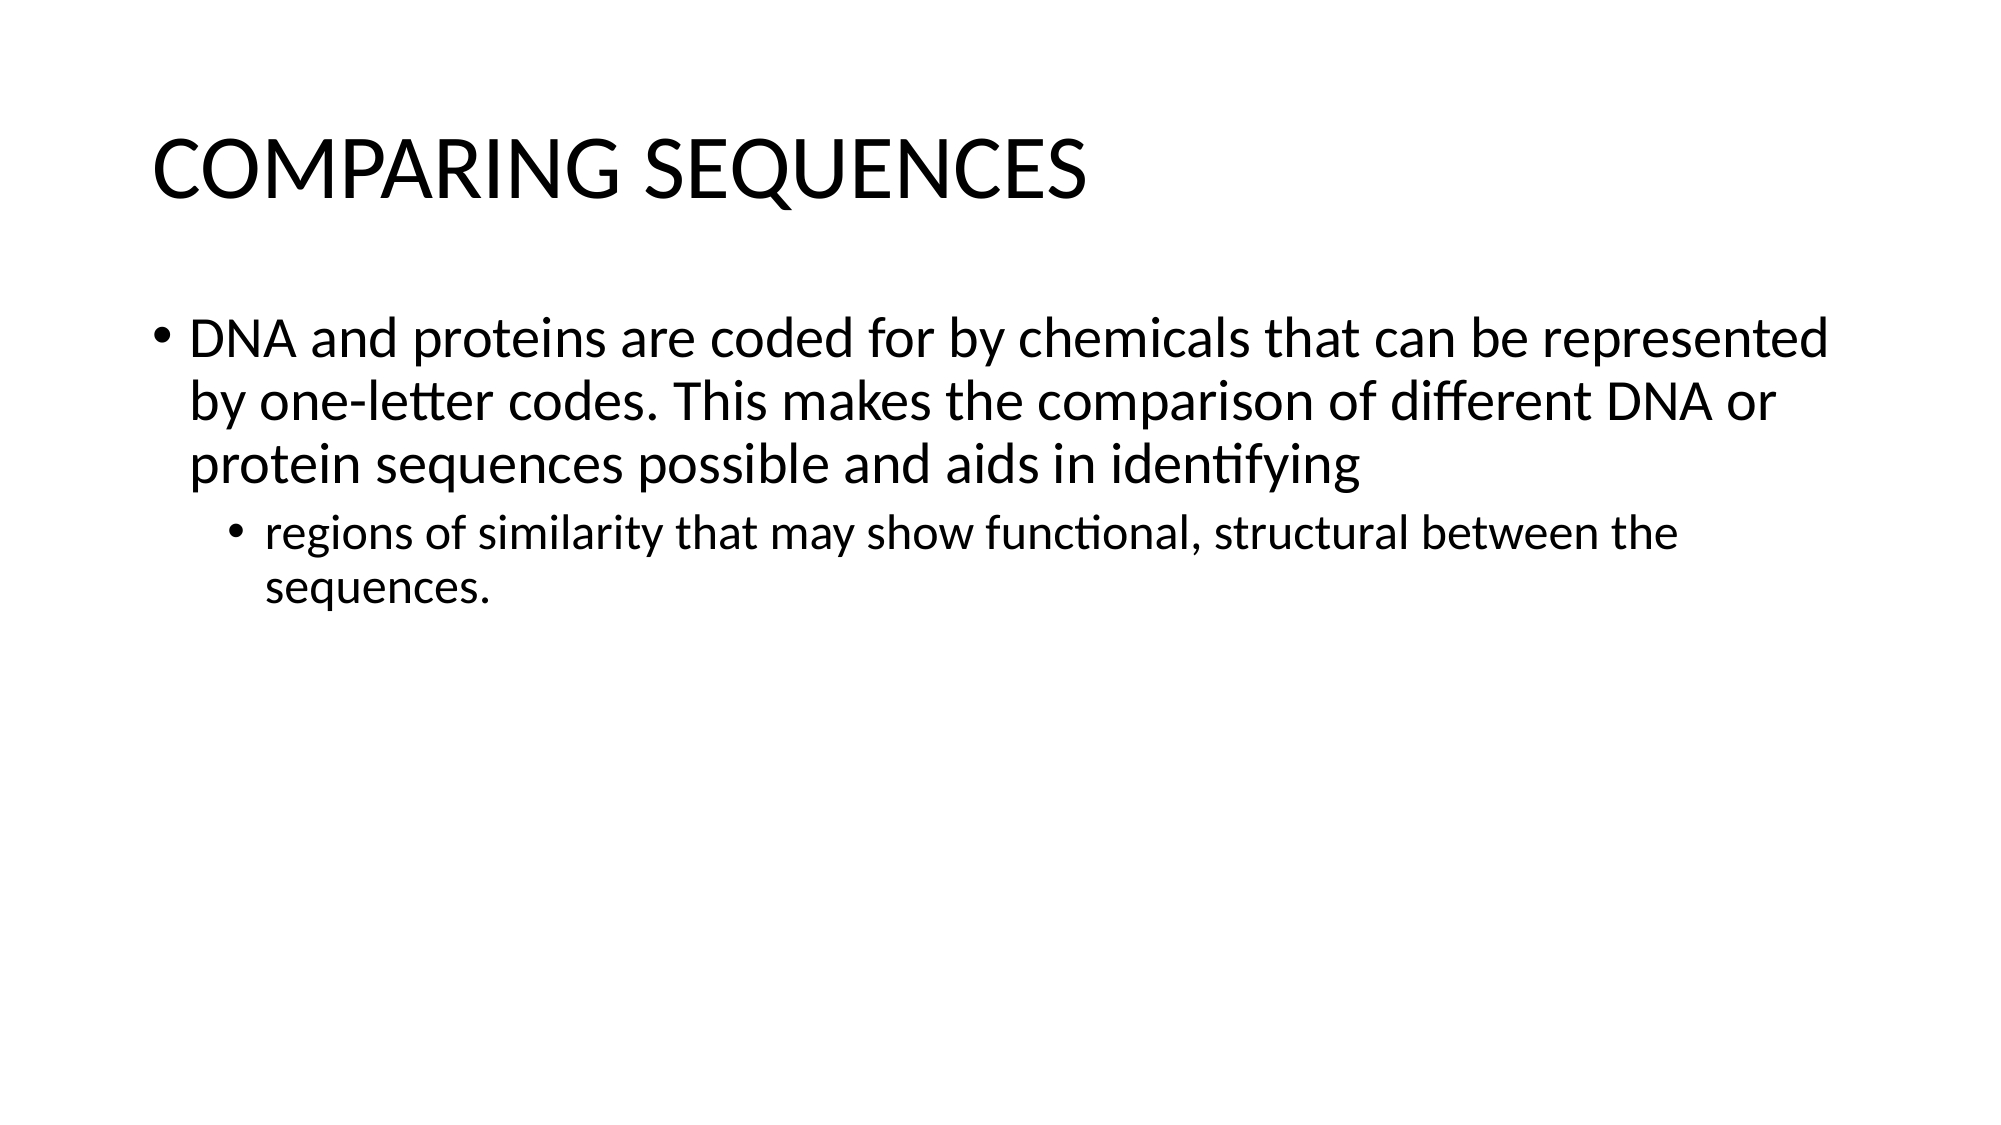

# COMPARING SEQUENCES
DNA and proteins are coded for by chemicals that can be represented by one-letter codes. This makes the comparison of different DNA or protein sequences possible and aids in identifying
regions of similarity that may show functional, structural between the sequences.